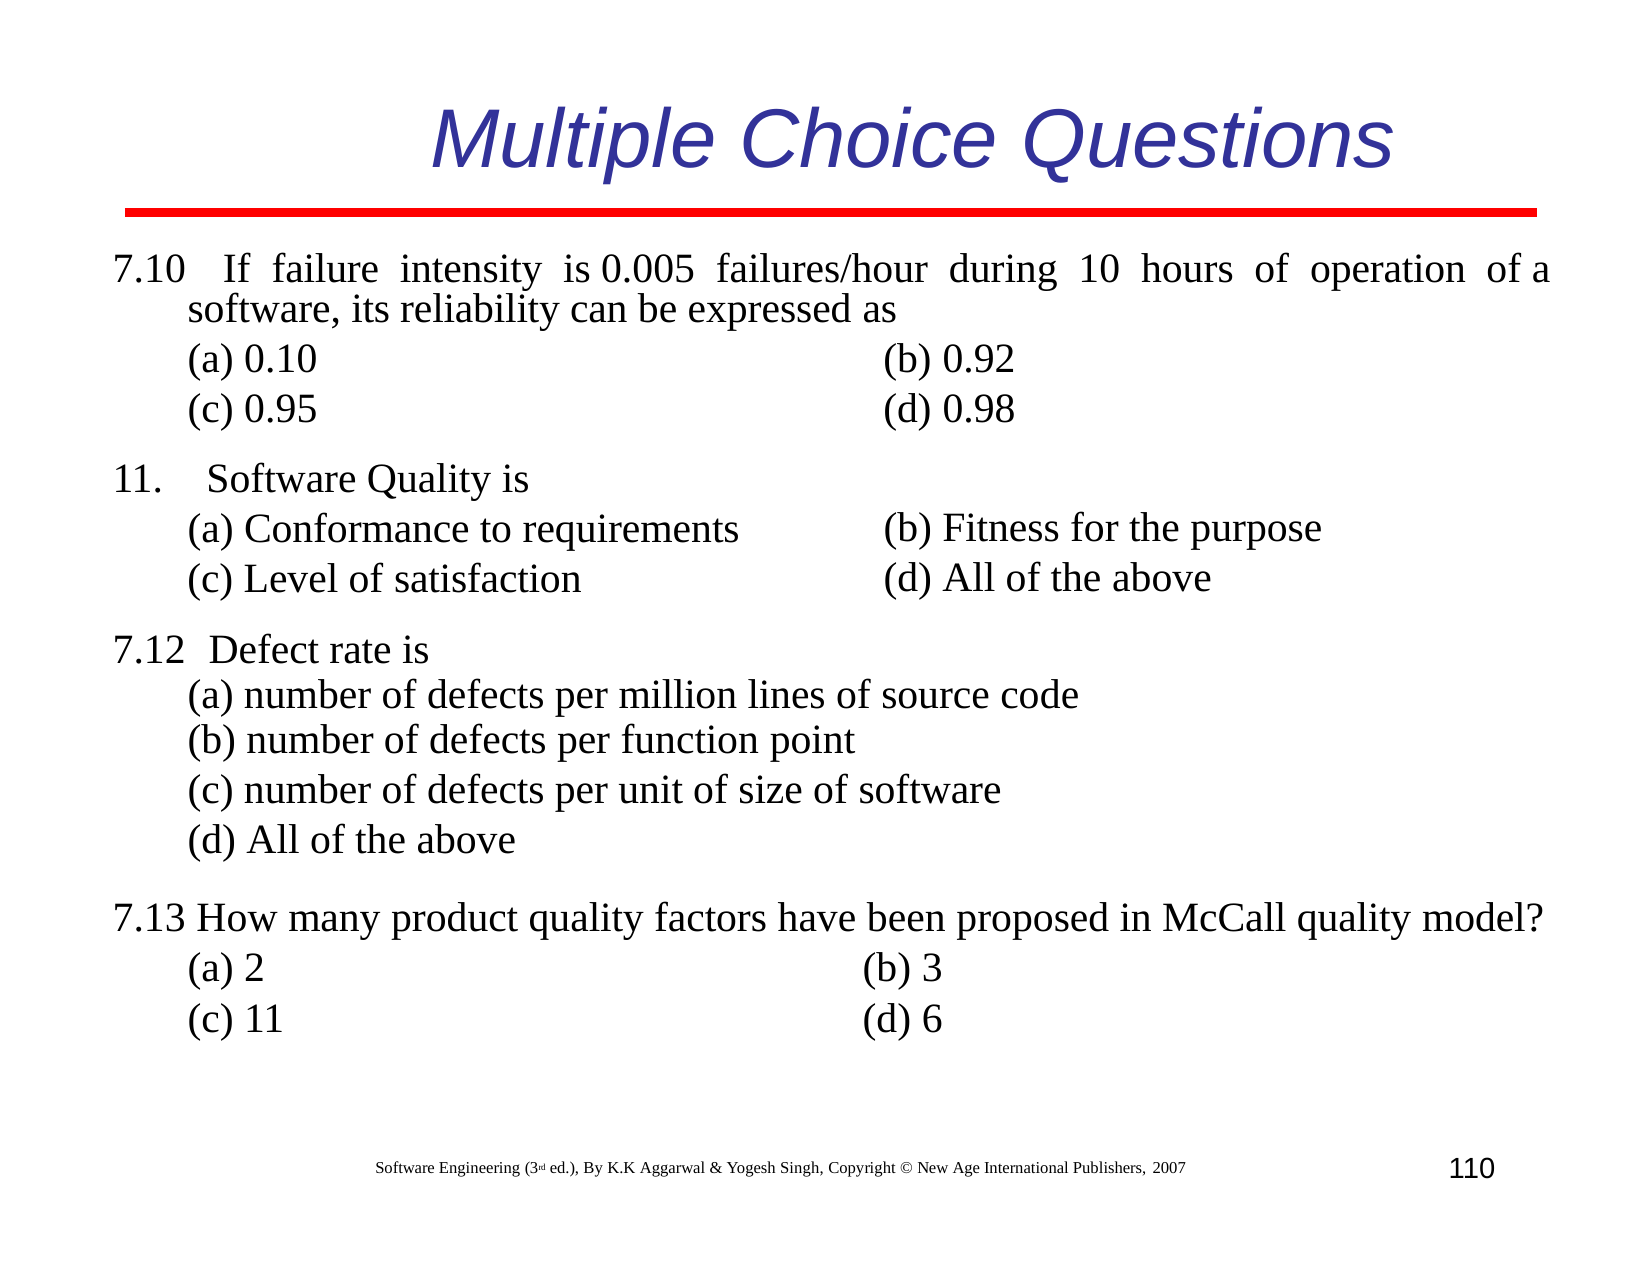

# Multiple Choice Questions

7.10
If  failure  intensity  is 0.005  failures/hour  during  10  hours  of  operation  of a
software, its reliability can be expressed as
(a) 0.10
(c) 0.95
Software Quality is
Conformance to requirements
(c) Level of satisfaction
7.12	Defect rate is
(b) 0.92
(d) 0.98
(b) Fitness for the purpose
(d) All of the above
number of defects per million lines of source code
number of defects per function point
number of defects per unit of size of software
All of the above
7.13 How many product quality factors have been proposed in McCall quality model?
(a) 2
(c) 11
(b) 3
(d) 6
110
Software Engineering (3rd  ed.), By K.K Aggarwal & Yogesh Singh, Copyright © New Age International Publishers, 2007